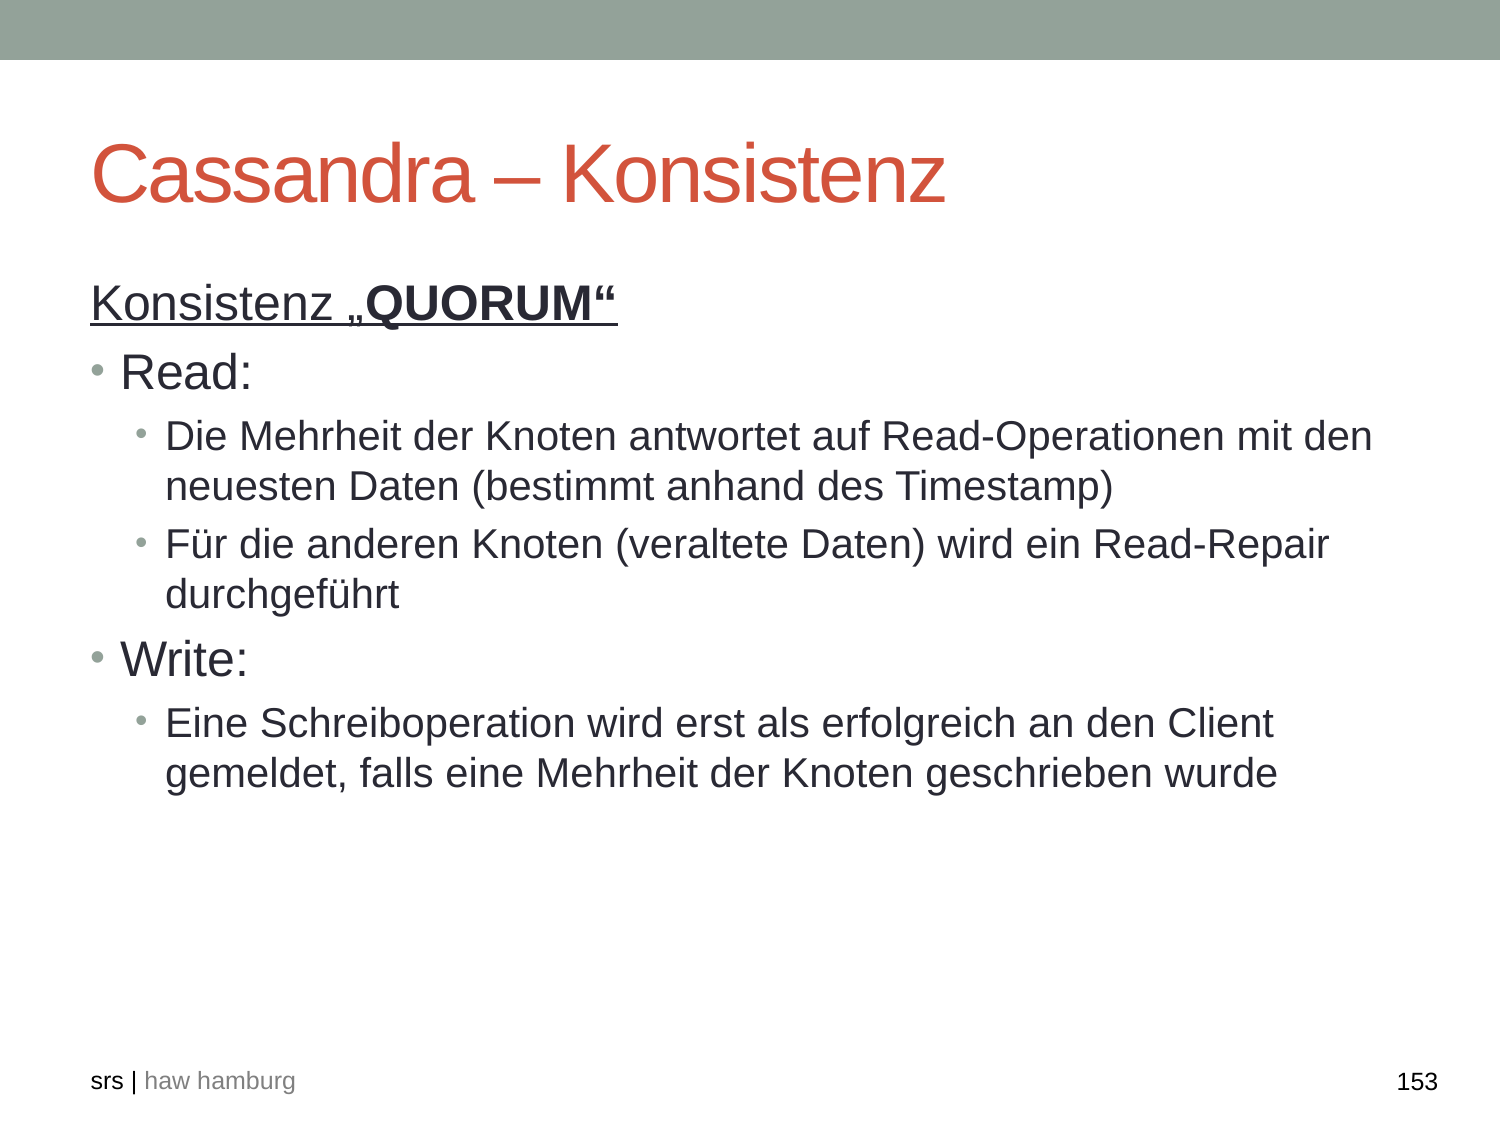

# Cassandra – Konsistenz
Konsistenz „QUORUM“
Read:
Die Mehrheit der Knoten antwortet auf Read-Operationen mit den neuesten Daten (bestimmt anhand des Timestamp)
Für die anderen Knoten (veraltete Daten) wird ein Read-Repair durchgeführt
Write:
Eine Schreiboperation wird erst als erfolgreich an den Client gemeldet, falls eine Mehrheit der Knoten geschrieben wurde